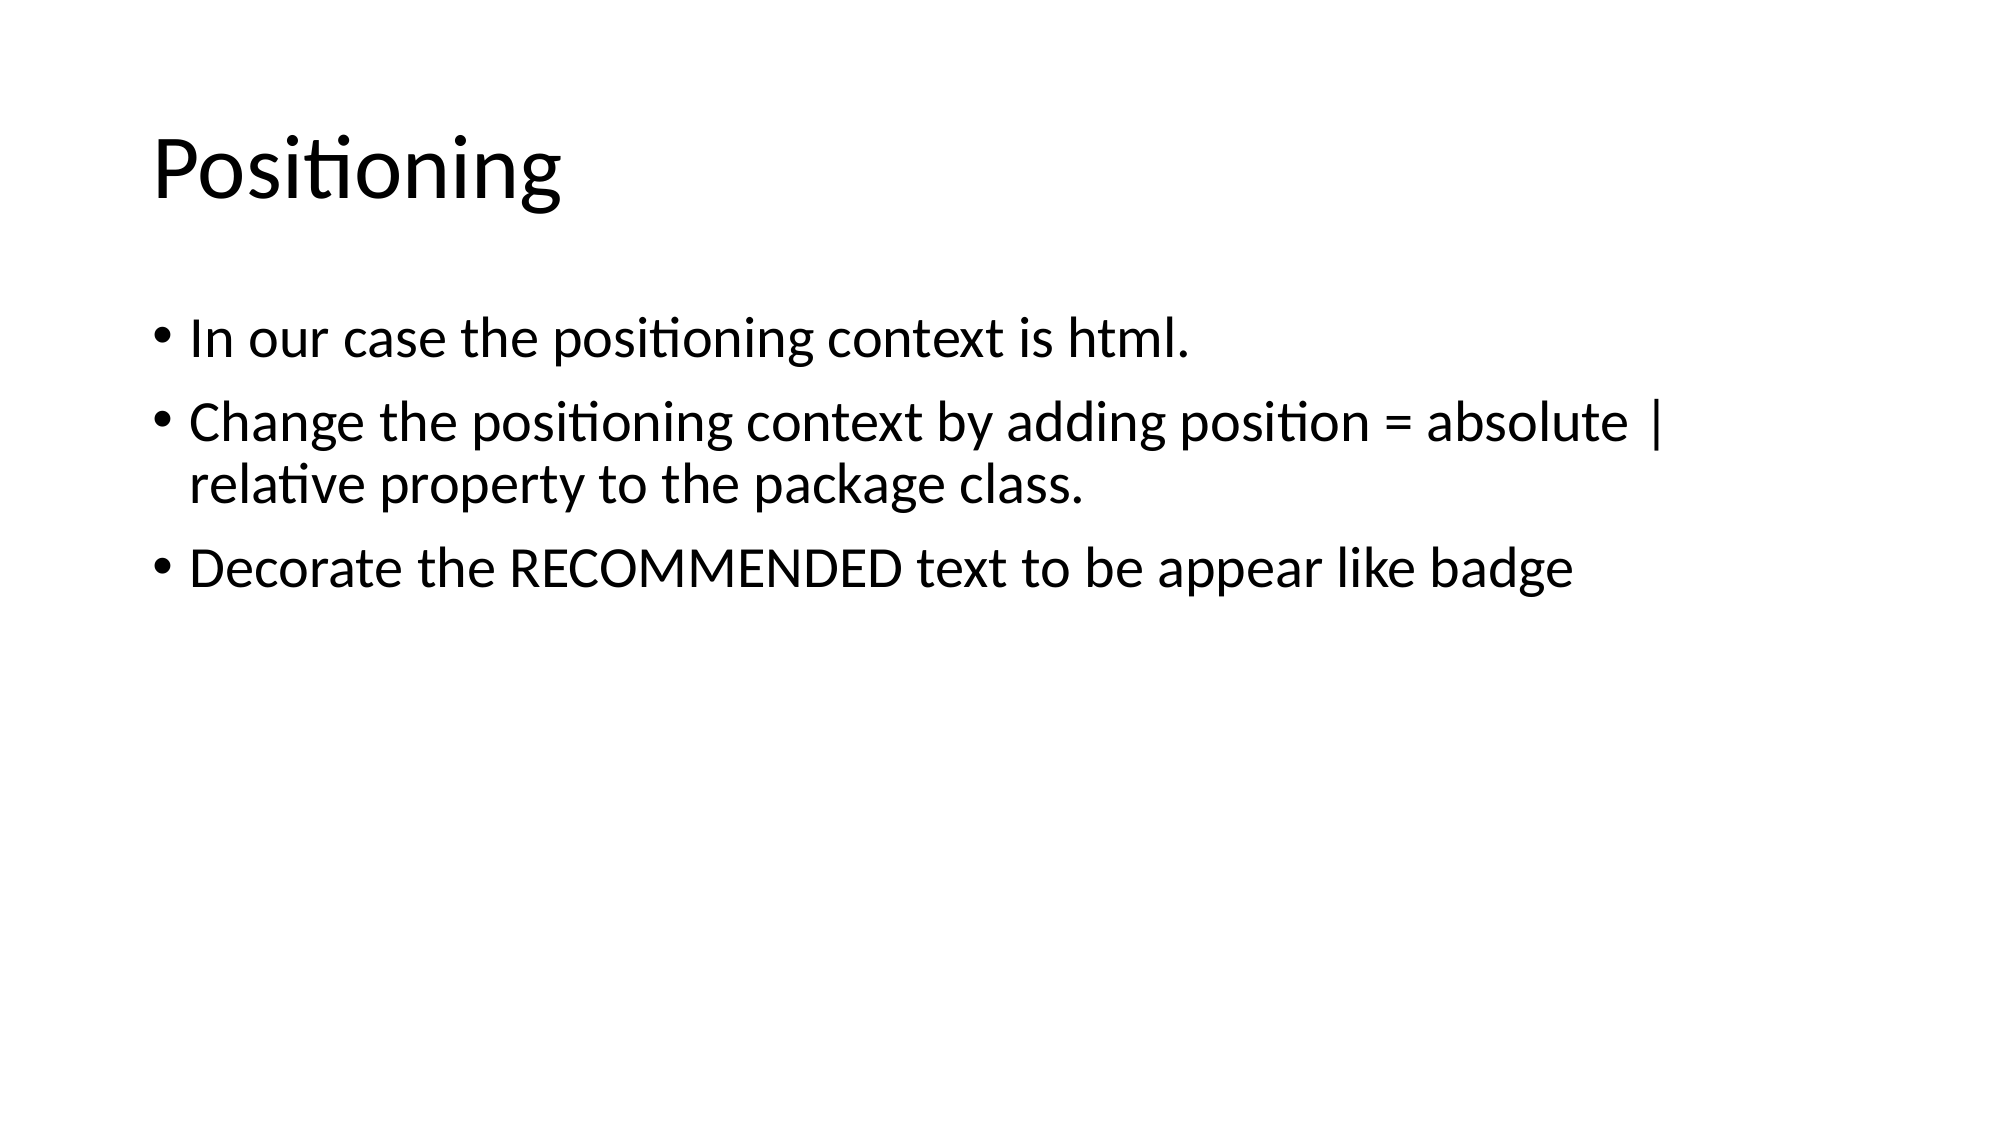

# Positioning
In our case the positioning context is html.
Change the positioning context by adding position = absolute | relative property to the package class.
Decorate the RECOMMENDED text to be appear like badge